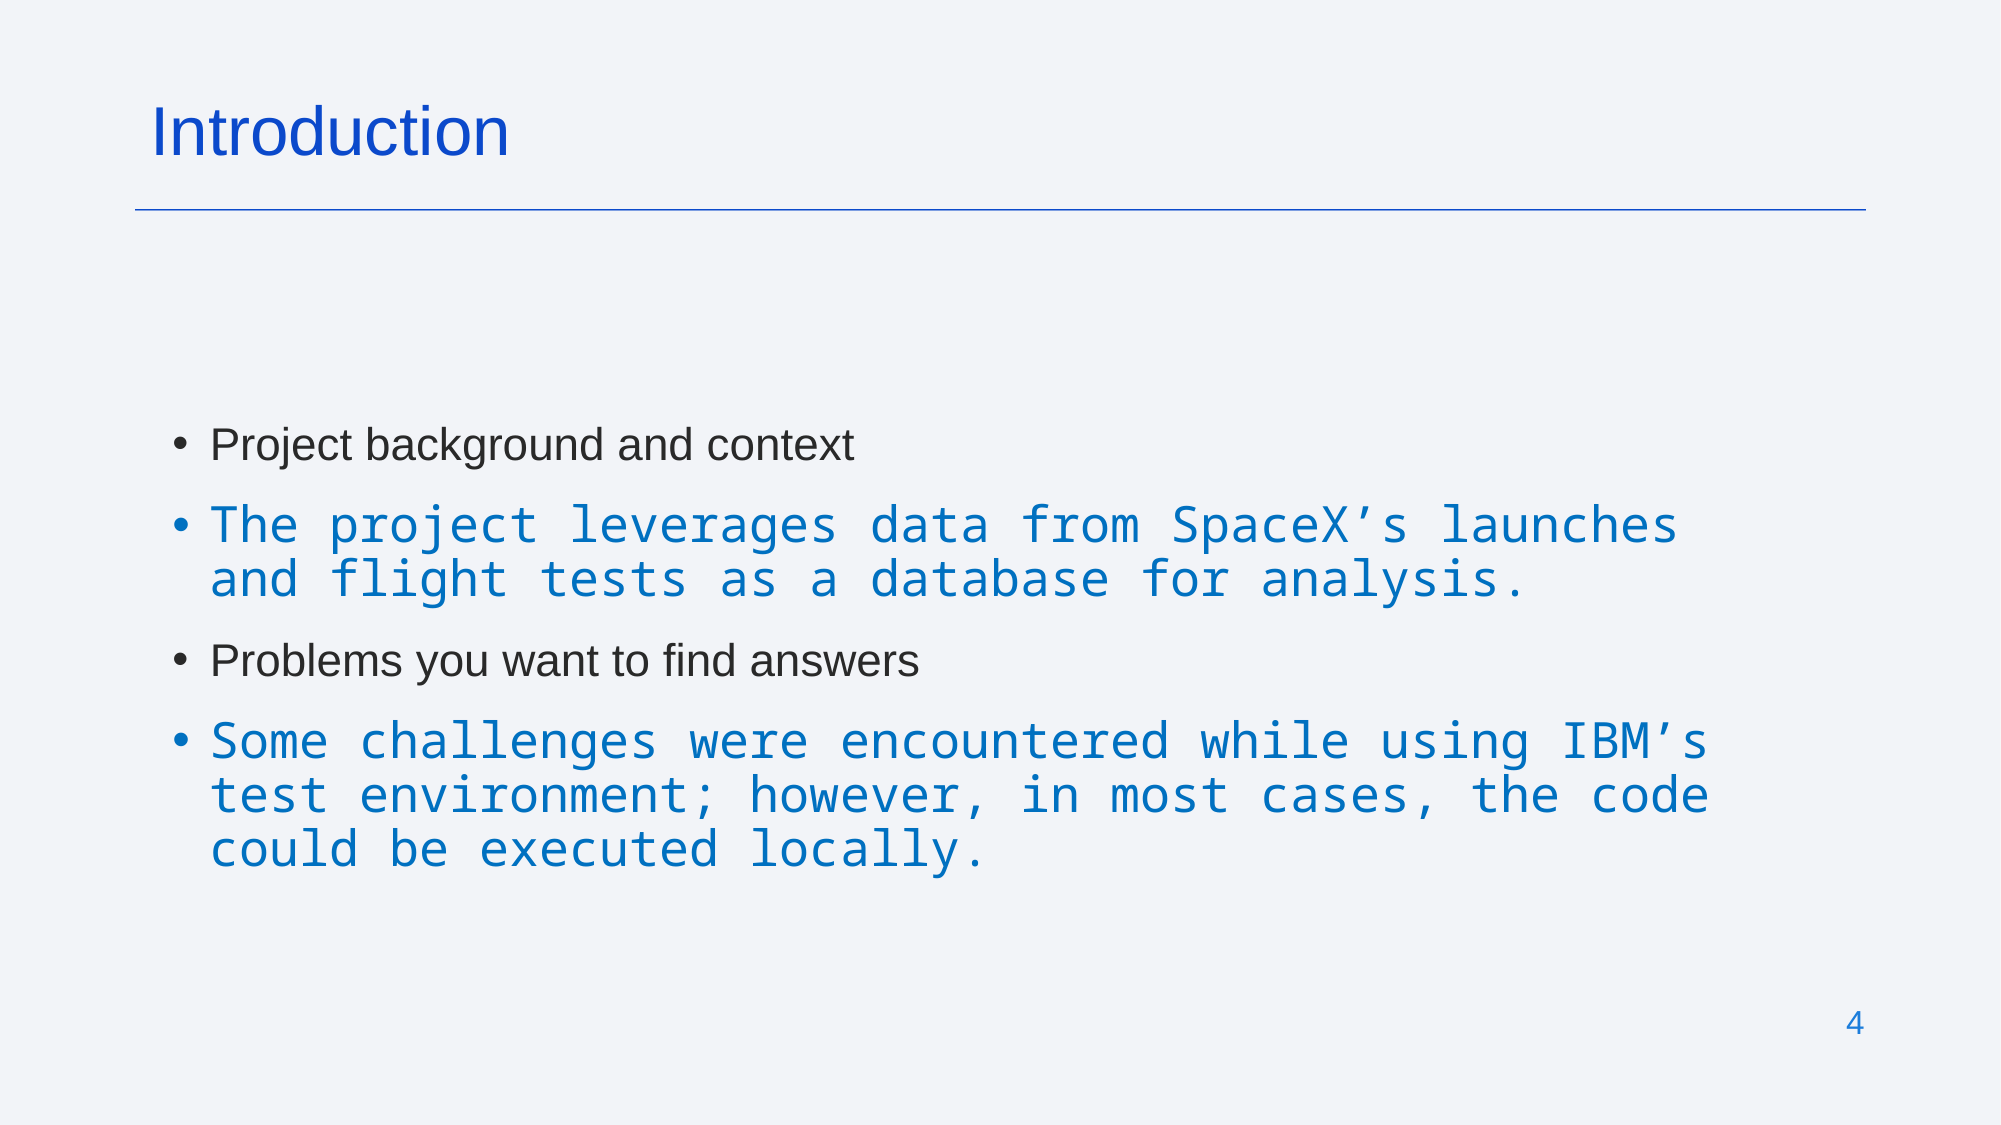

Introduction
Project background and context
The project leverages data from SpaceX’s launches and flight tests as a database for analysis.
Problems you want to find answers
Some challenges were encountered while using IBM’s test environment; however, in most cases, the code could be executed locally.
4